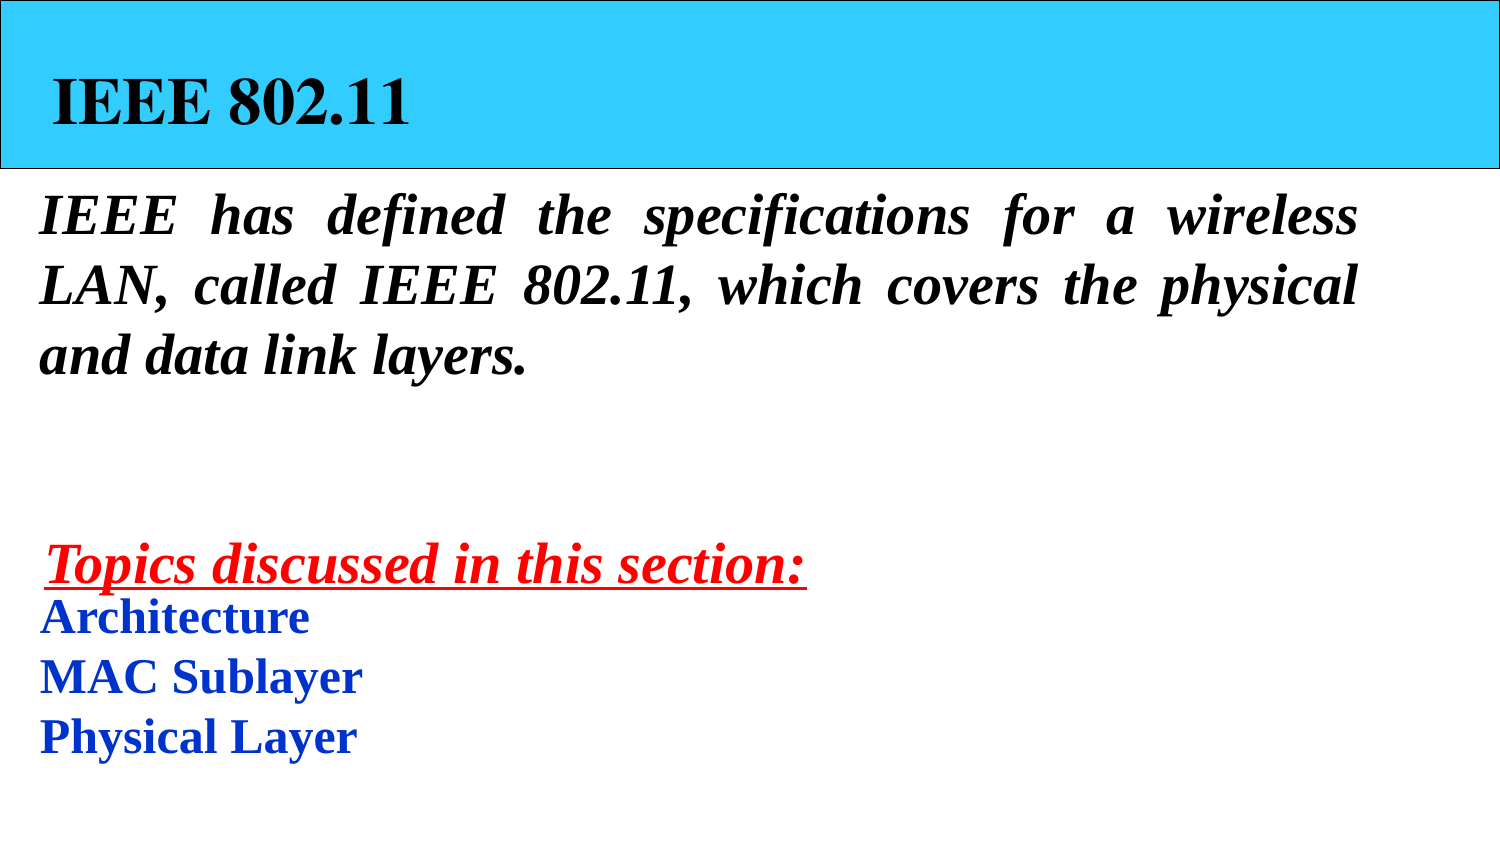

IEEE 802.11
IEEE has defined the specifications for a wireless LAN, called IEEE 802.11, which covers the physical and data link layers.
Topics discussed in this section:
Architecture
MAC Sublayer
Physical Layer